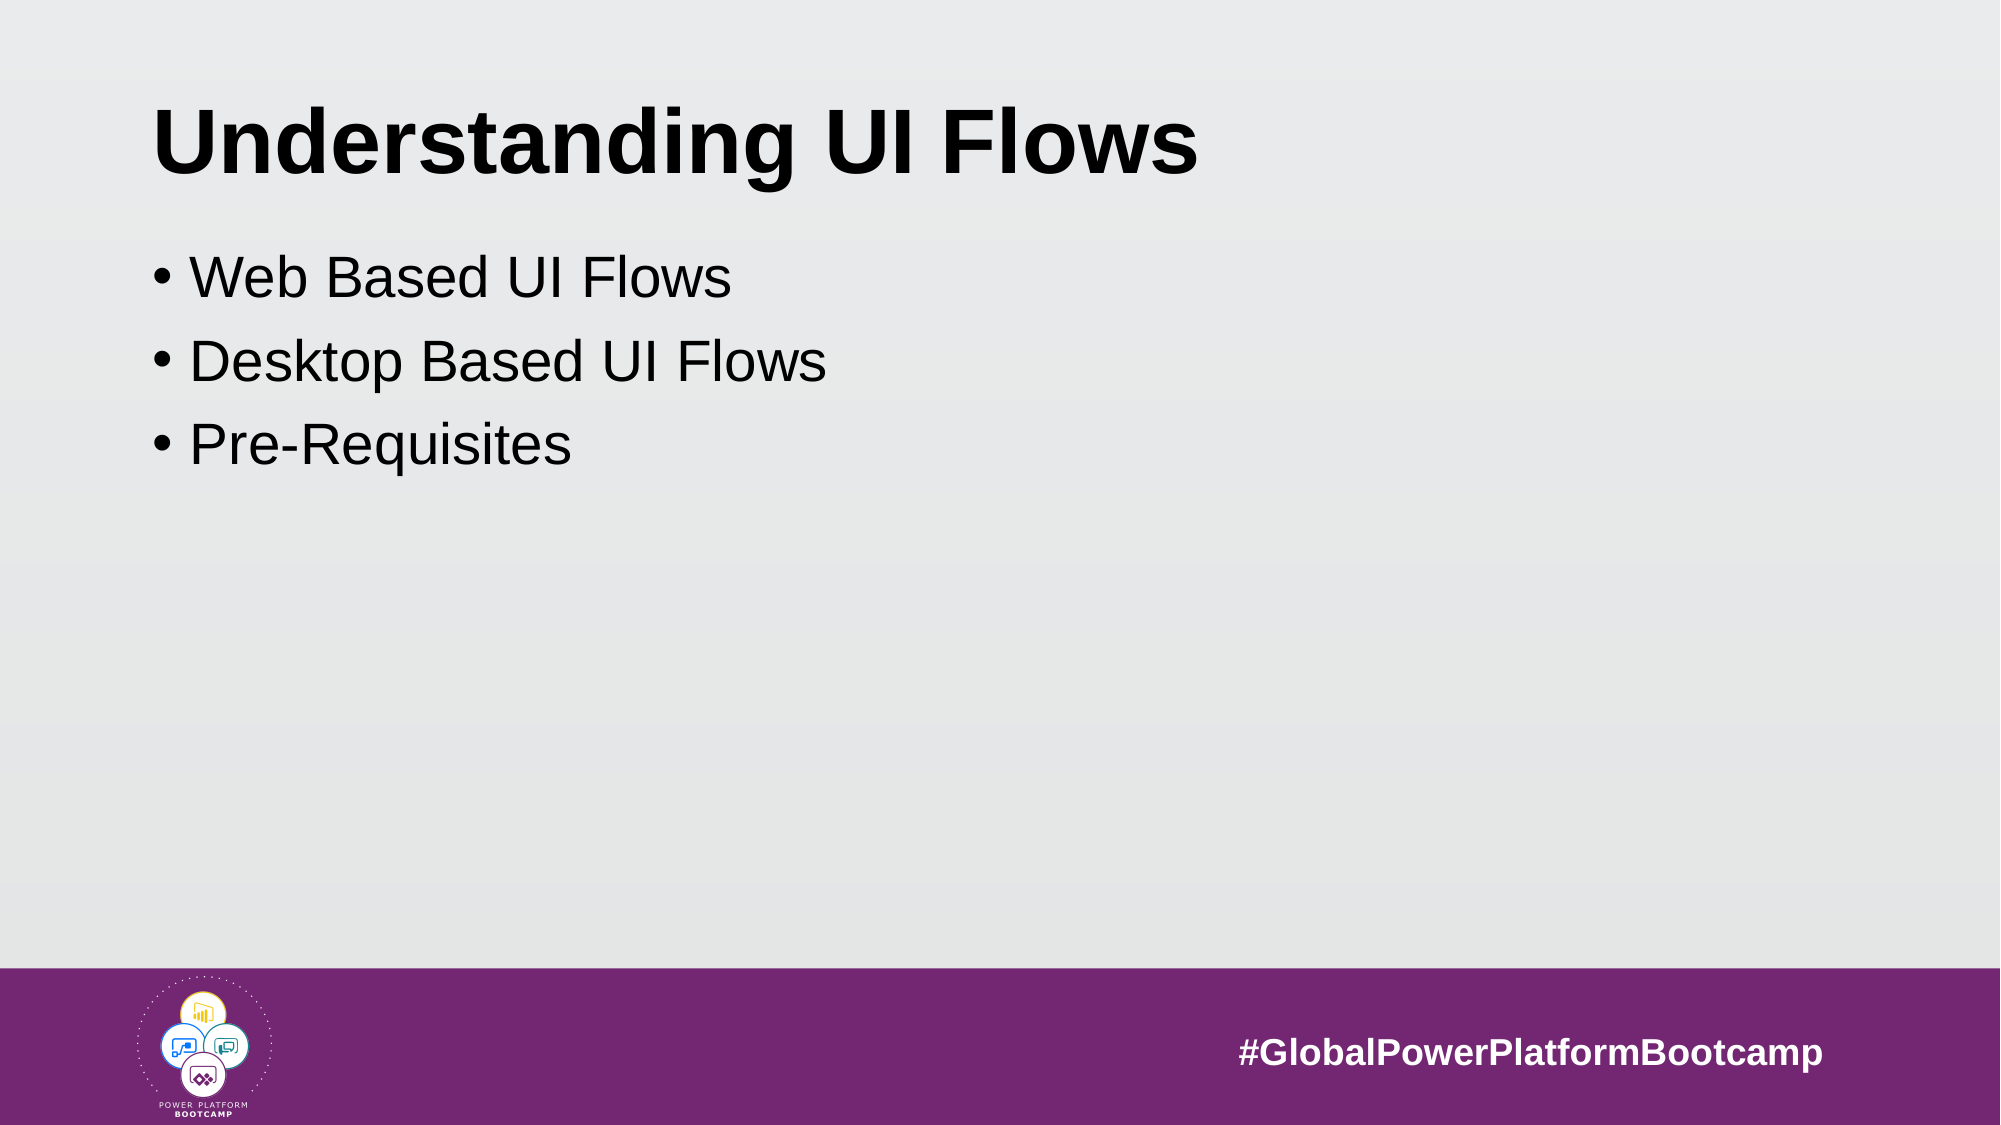

# Understanding UI Flows
Web Based UI Flows
Desktop Based UI Flows
Pre-Requisites